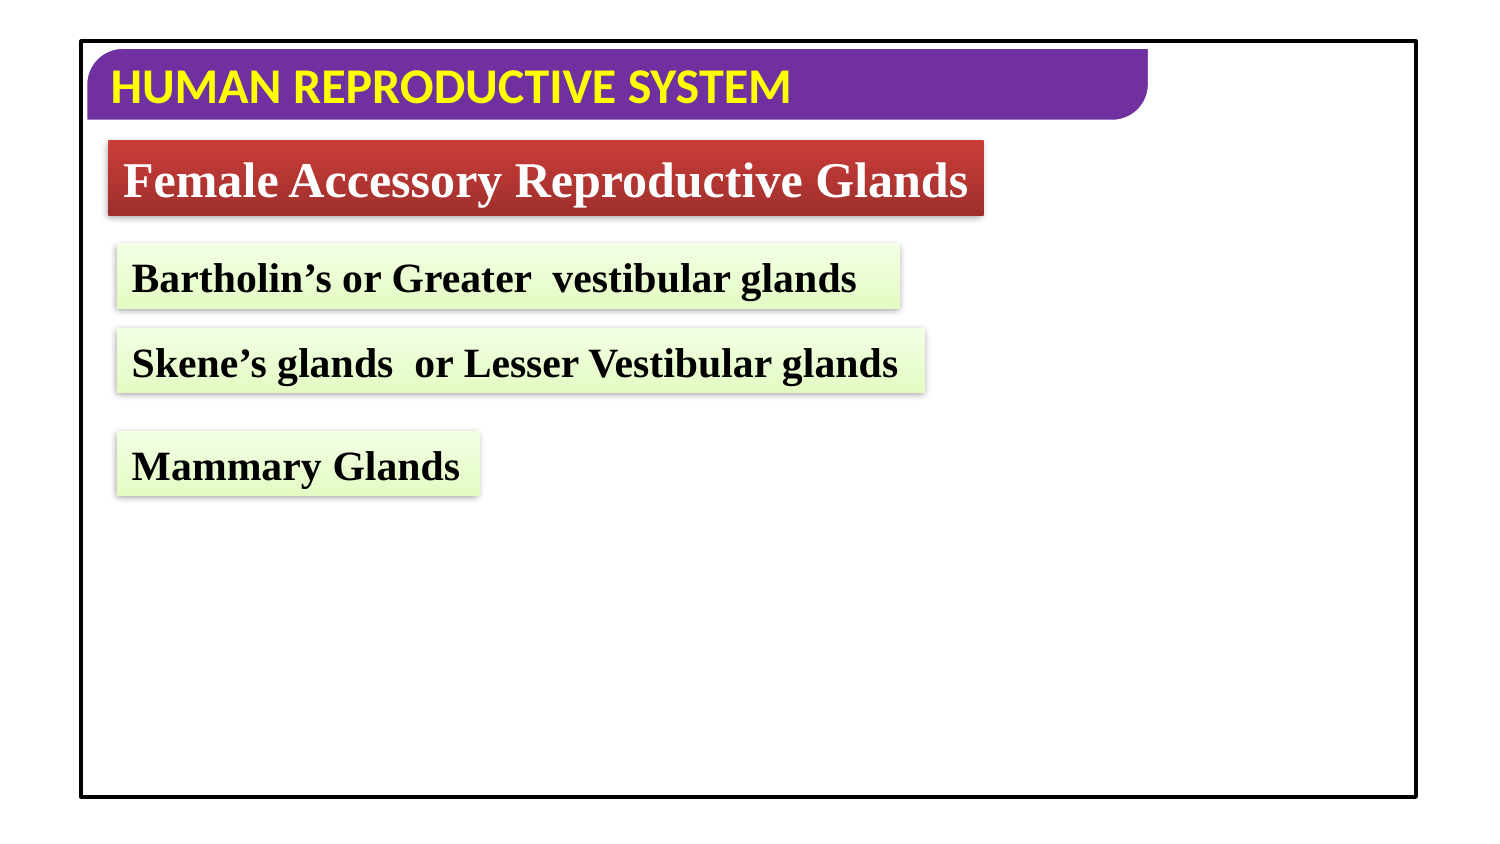

Female Accessory Reproductive Glands
Bartholin’s or Greater  vestibular glands
Skene’s glands  or Lesser Vestibular glands
Mammary Glands